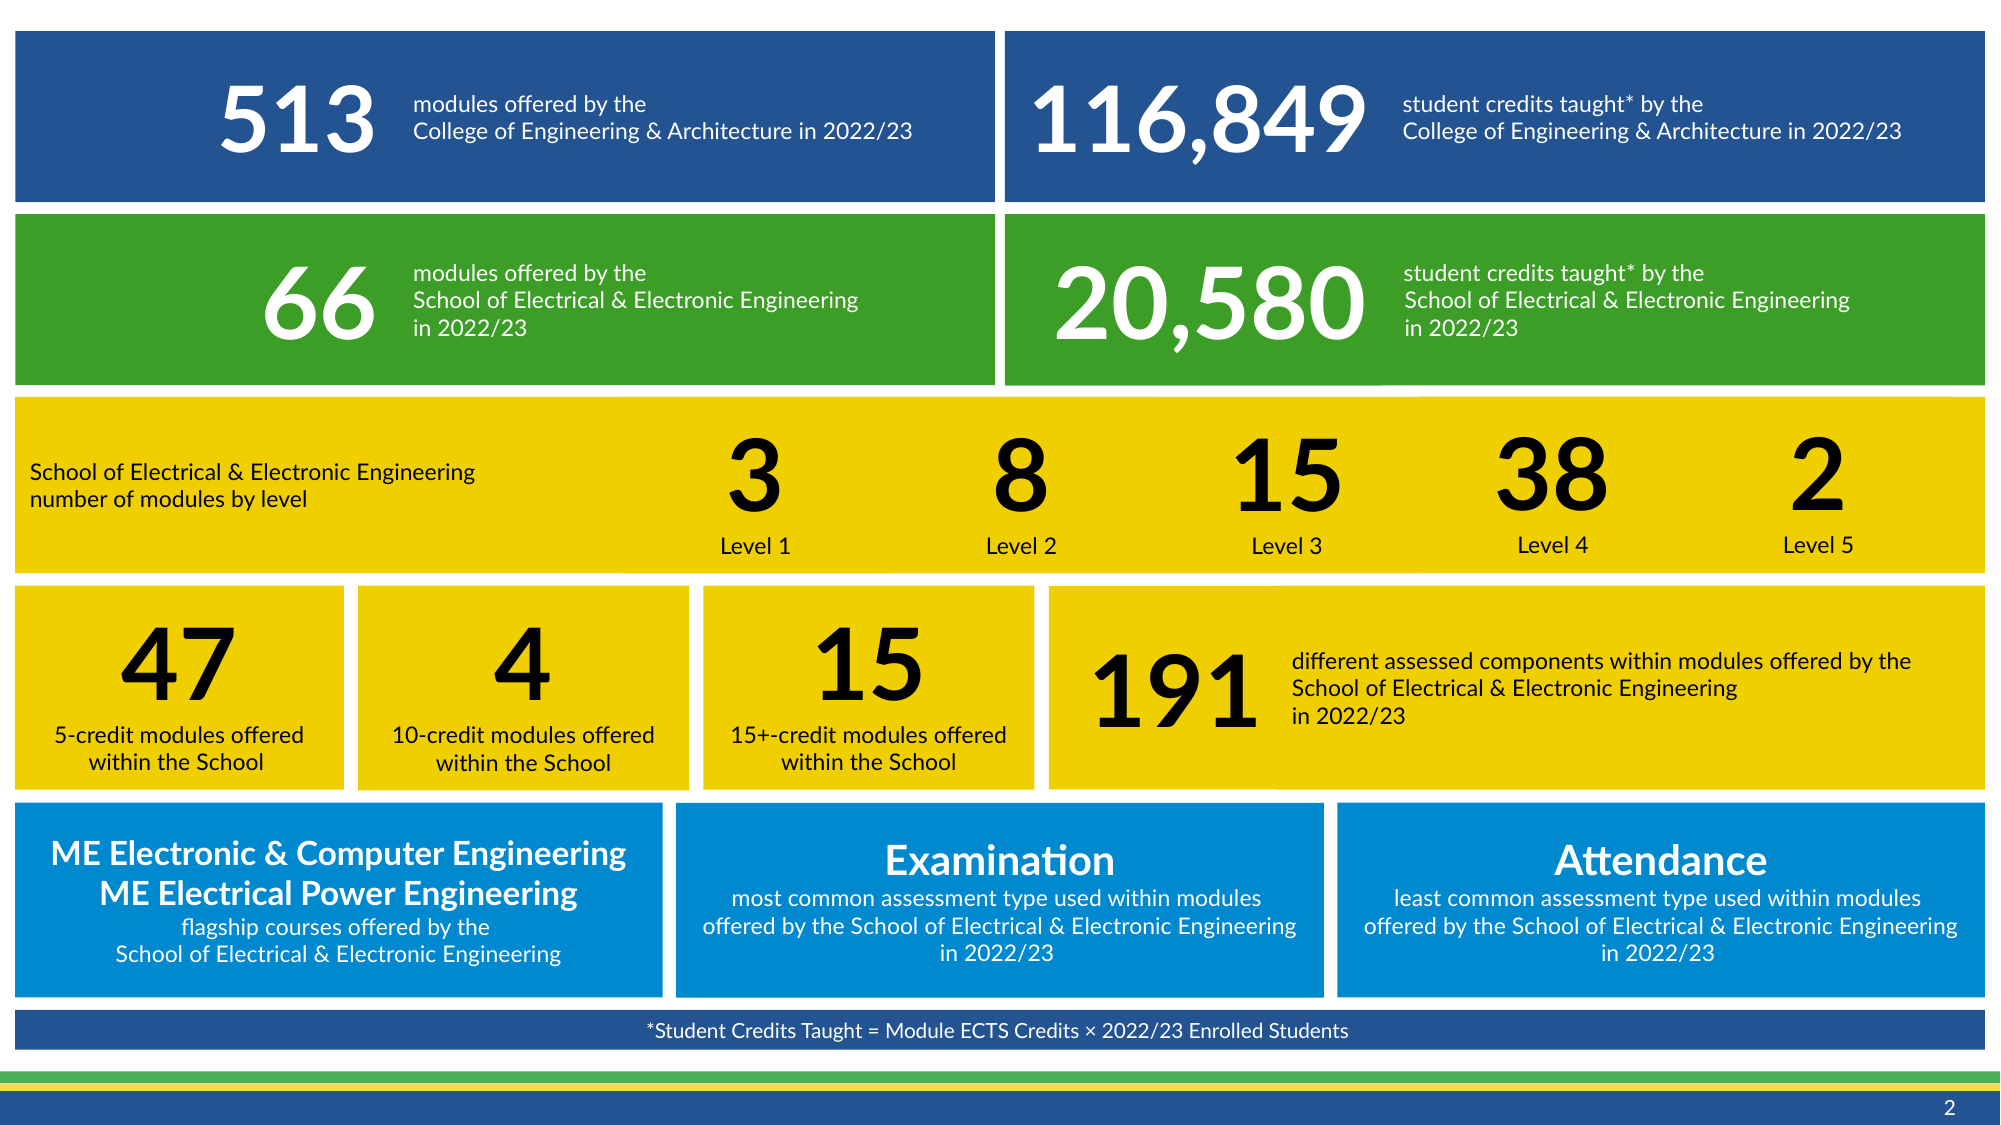

100,000
116,849
513
student credits taught* by the
College of Engineering & Architecture in 2022/23
modules offered by the
College of Engineering & Architecture in 2022/23
66
20,580
student credits taught* by the
School of Electrical & Electronic Engineering
in 2022/23
modules offered by the
School of Electrical & Electronic Engineering
in 2022/23
38
Level 4
2
Level 5
School of Electrical & Electronic Engineering
number of modules by level
8
Level 2
3
Level 1
15
Level 3
47
5-credit modules offered within the School
4
10-credit modules offered within the School
15
15+-credit modules offered within the School
different assessed components within modules offered by the School of Electrical & Electronic Engineering
in 2022/23
191
ME Electronic & Computer Engineering
ME Electrical Power Engineering
flagship courses offered by the
School of Electrical & Electronic Engineering
Attendance
least common assessment type used within modules
offered by the School of Electrical & Electronic Engineering
in 2022/23
Examination
most common assessment type used within modules
offered by the School of Electrical & Electronic Engineering
in 2022/23
*Student Credits Taught = Module ECTS Credits × 2022/23 Enrolled Students
2